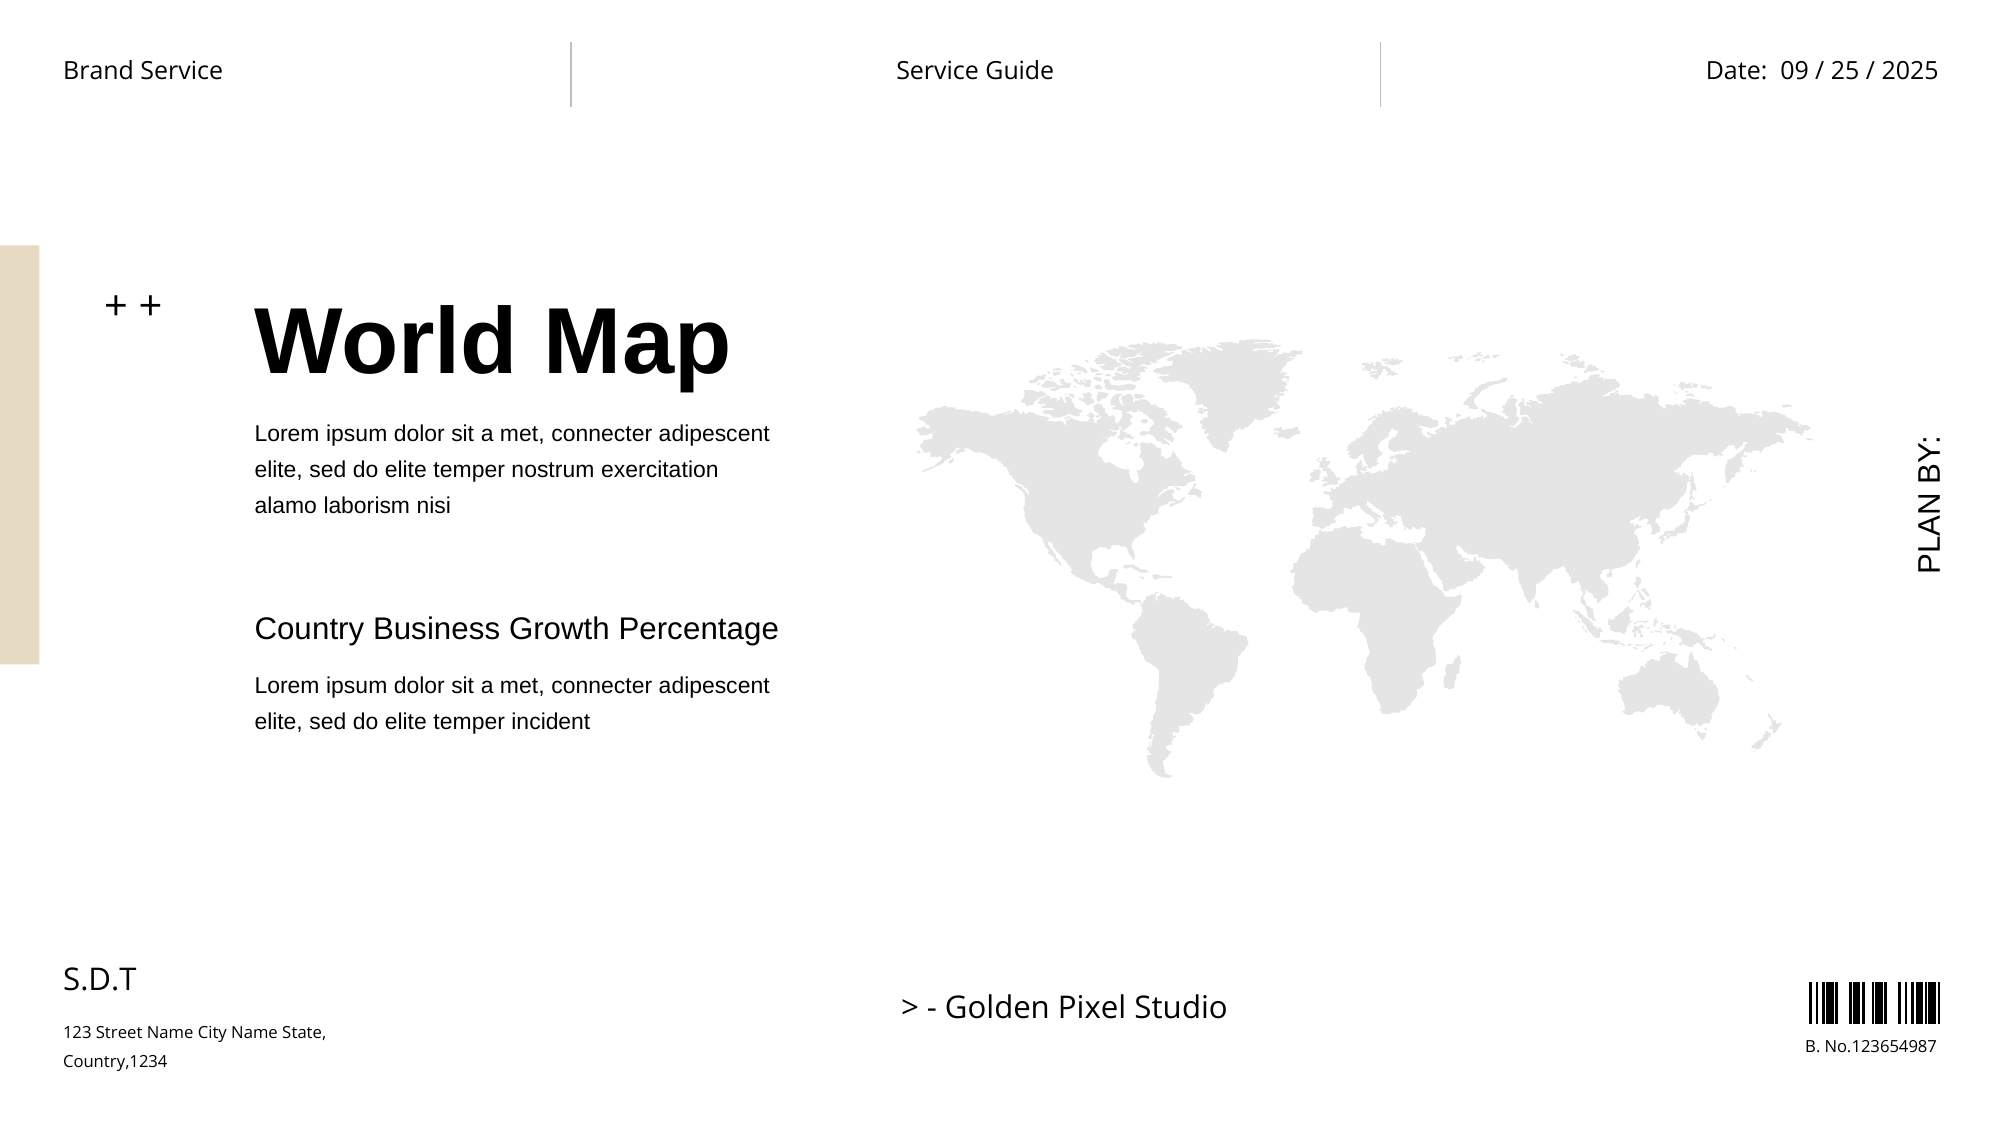

Brand Service
Service Guide
Date:  09 / 25 / 2025

World Map
+ +

Lorem ipsum dolor sit a met, connecter adipescent elite, sed do elite temper nostrum exercitation alamo laborism nisi
PLAN BY:
Country Business Growth Percentage
Lorem ipsum dolor sit a met, connecter adipescent elite, sed do elite temper incident
S.D.T
> - Golden Pixel Studio
123 Street Name City Name State, Country,1234
B. No.123654987